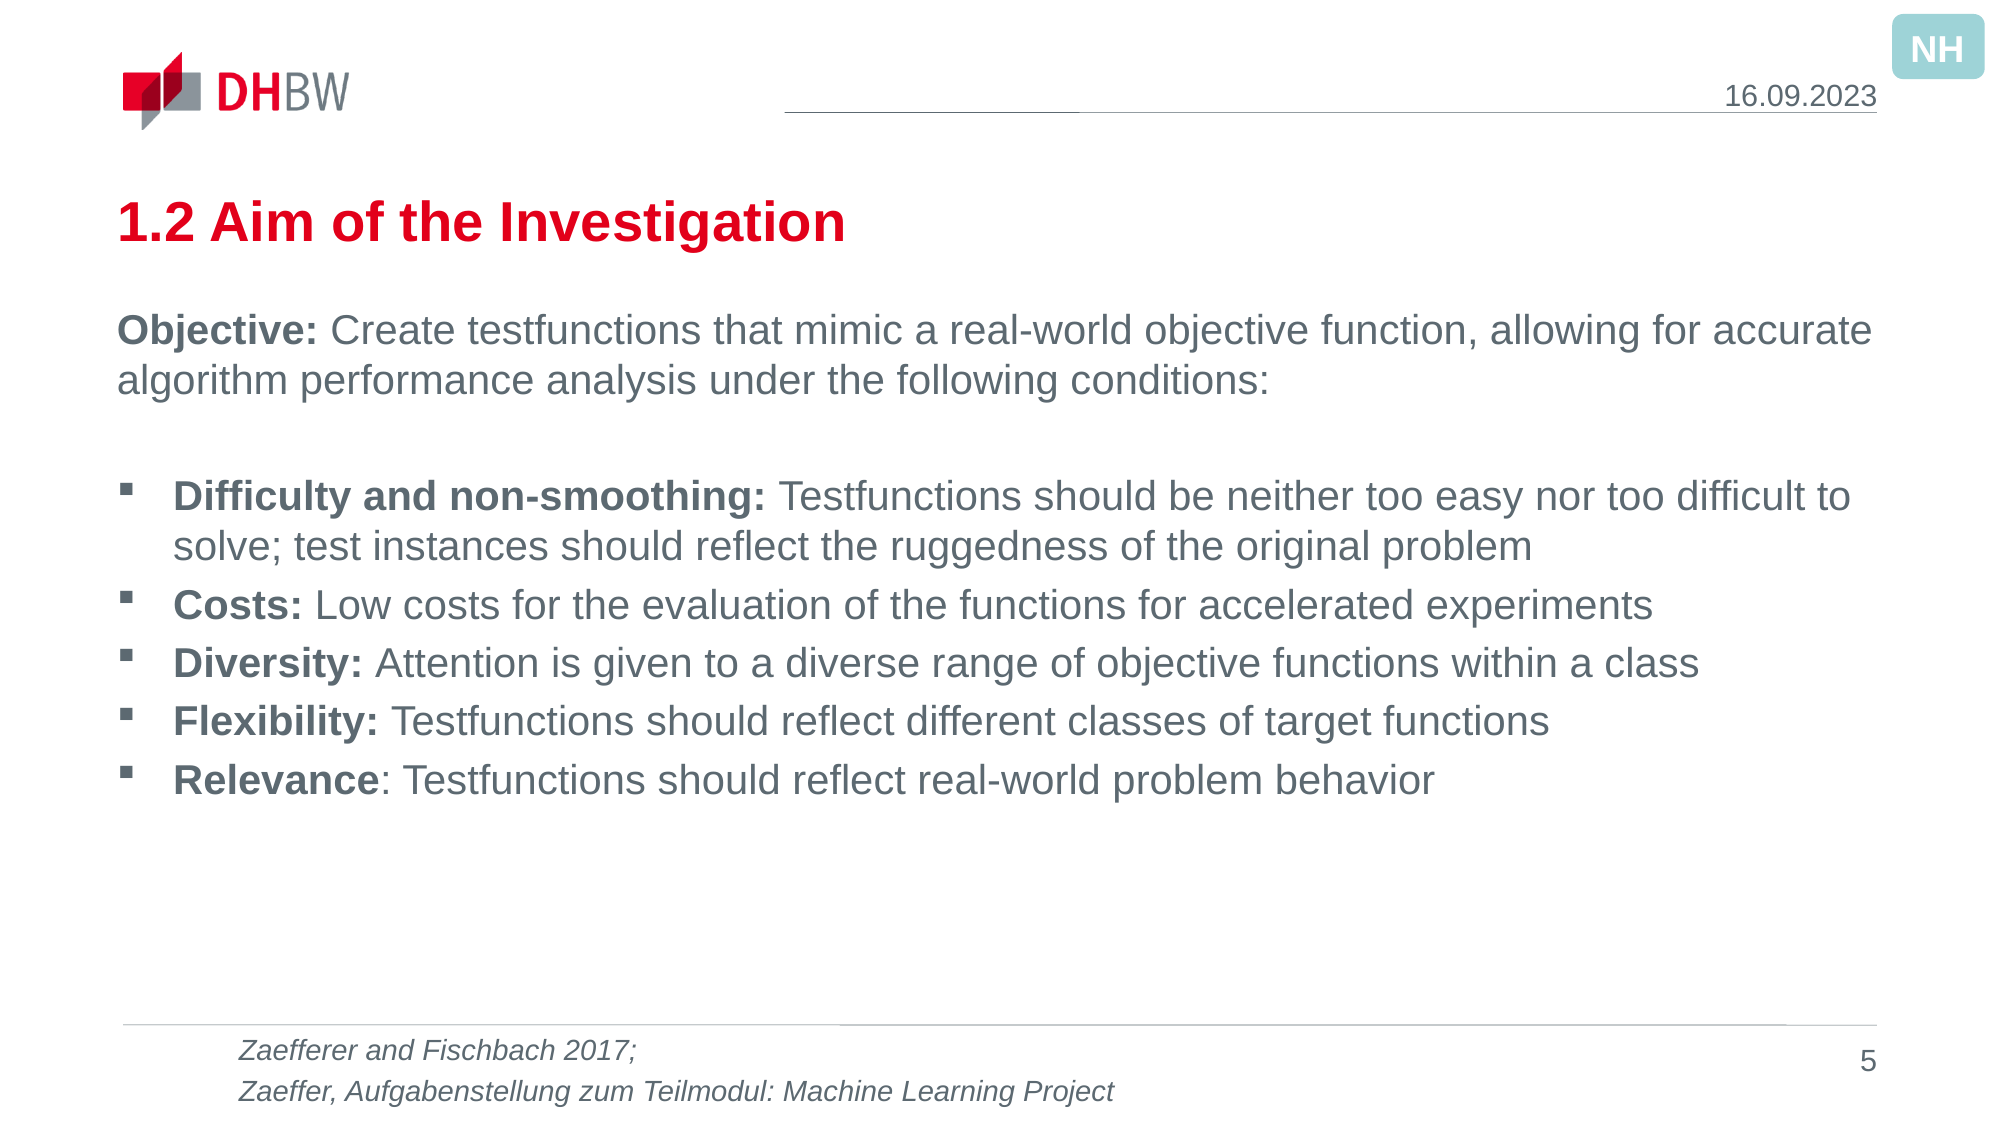

NH
16.09.2023
# 1.2 Aim of the Investigation
Objective: Create testfunctions that mimic a real-world objective function, allowing for accurate algorithm performance analysis under the following conditions:

Difficulty and non-smoothing: Testfunctions should be neither too easy nor too difficult to solve; test instances should reflect the ruggedness of the original problem
Costs: Low costs for the evaluation of the functions for accelerated experiments
Diversity: Attention is given to a diverse range of objective functions within a class
Flexibility: Testfunctions should reflect different classes of target functions
Relevance: Testfunctions should reflect real-world problem behavior
Zaefferer and Fischbach 2017;
Zaeffer, Aufgabenstellung zum Teilmodul: Machine Learning Project
5